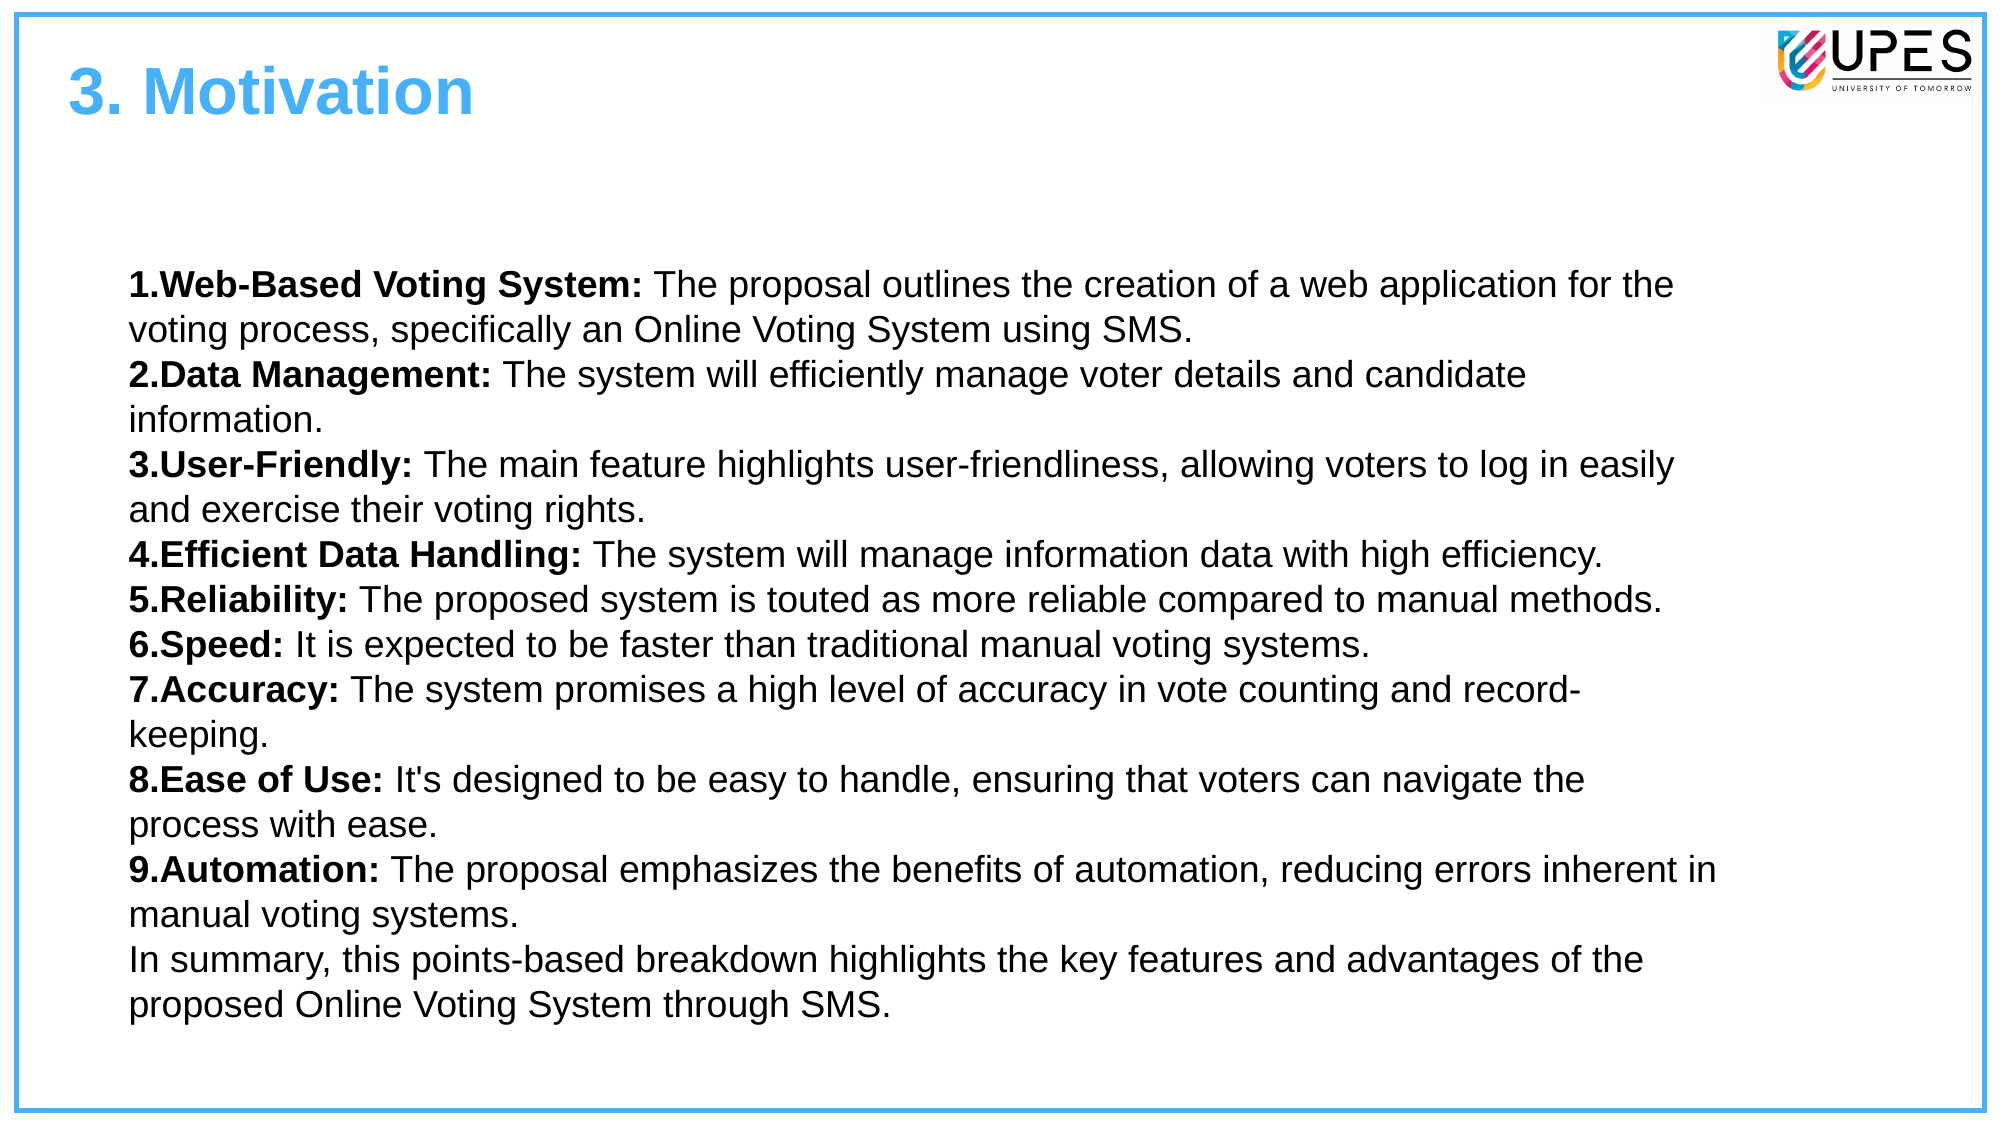

3. Motivation
Web-Based Voting System: The proposal outlines the creation of a web application for the voting process, specifically an Online Voting System using SMS.
Data Management: The system will efficiently manage voter details and candidate information.
User-Friendly: The main feature highlights user-friendliness, allowing voters to log in easily and exercise their voting rights.
Efficient Data Handling: The system will manage information data with high efficiency.
Reliability: The proposed system is touted as more reliable compared to manual methods.
Speed: It is expected to be faster than traditional manual voting systems.
Accuracy: The system promises a high level of accuracy in vote counting and record-keeping.
Ease of Use: It's designed to be easy to handle, ensuring that voters can navigate the process with ease.
Automation: The proposal emphasizes the benefits of automation, reducing errors inherent in manual voting systems.
In summary, this points-based breakdown highlights the key features and advantages of the proposed Online Voting System through SMS.